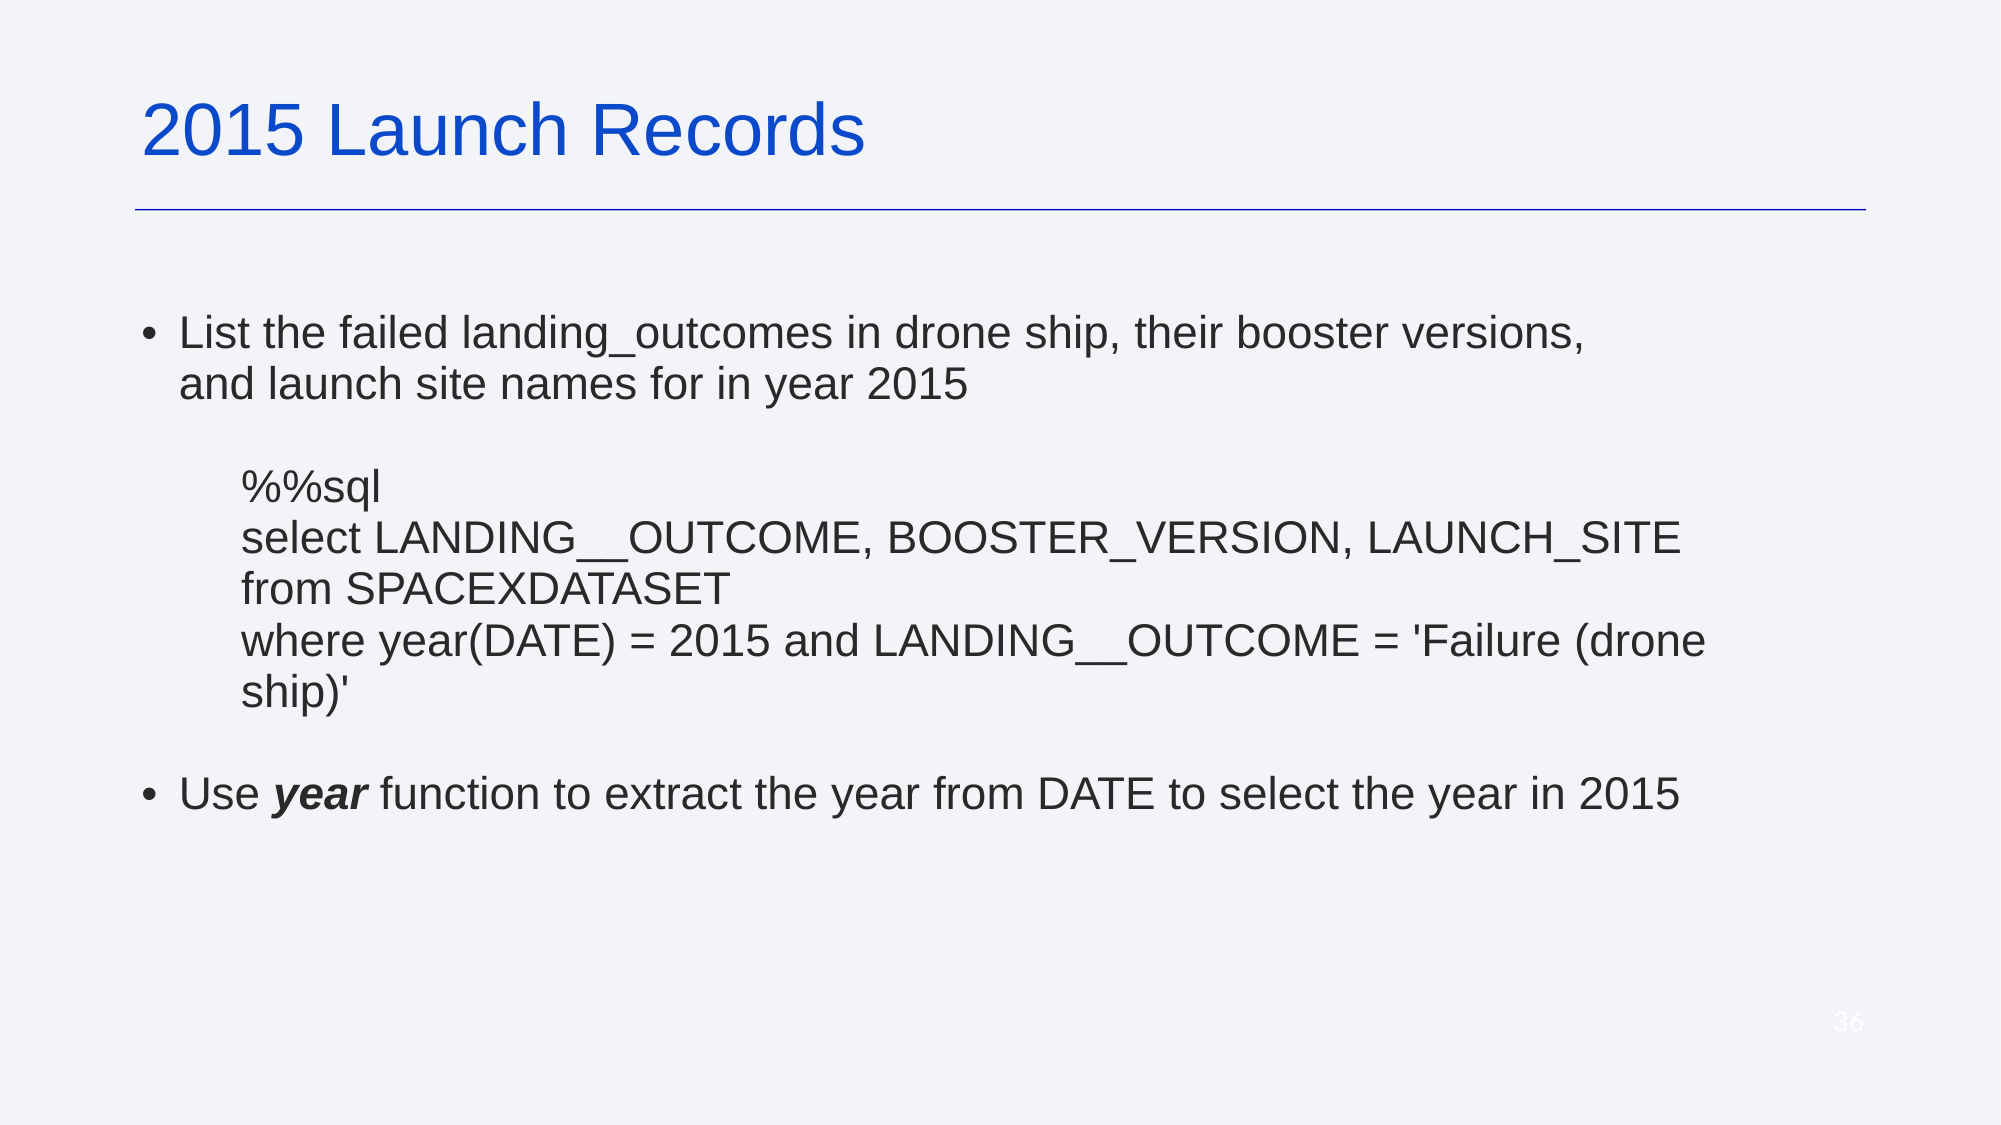

2015 Launch Records
List the failed landing_outcomes in drone ship, their booster versions, and launch site names for in year 2015

%%sql
select LANDING__OUTCOME, BOOSTER_VERSION, LAUNCH_SITE
from SPACEXDATASET
where year(DATE) = 2015 and LANDING__OUTCOME = 'Failure (drone ship)'

Use year function to extract the year from DATE to select the year in 2015
36